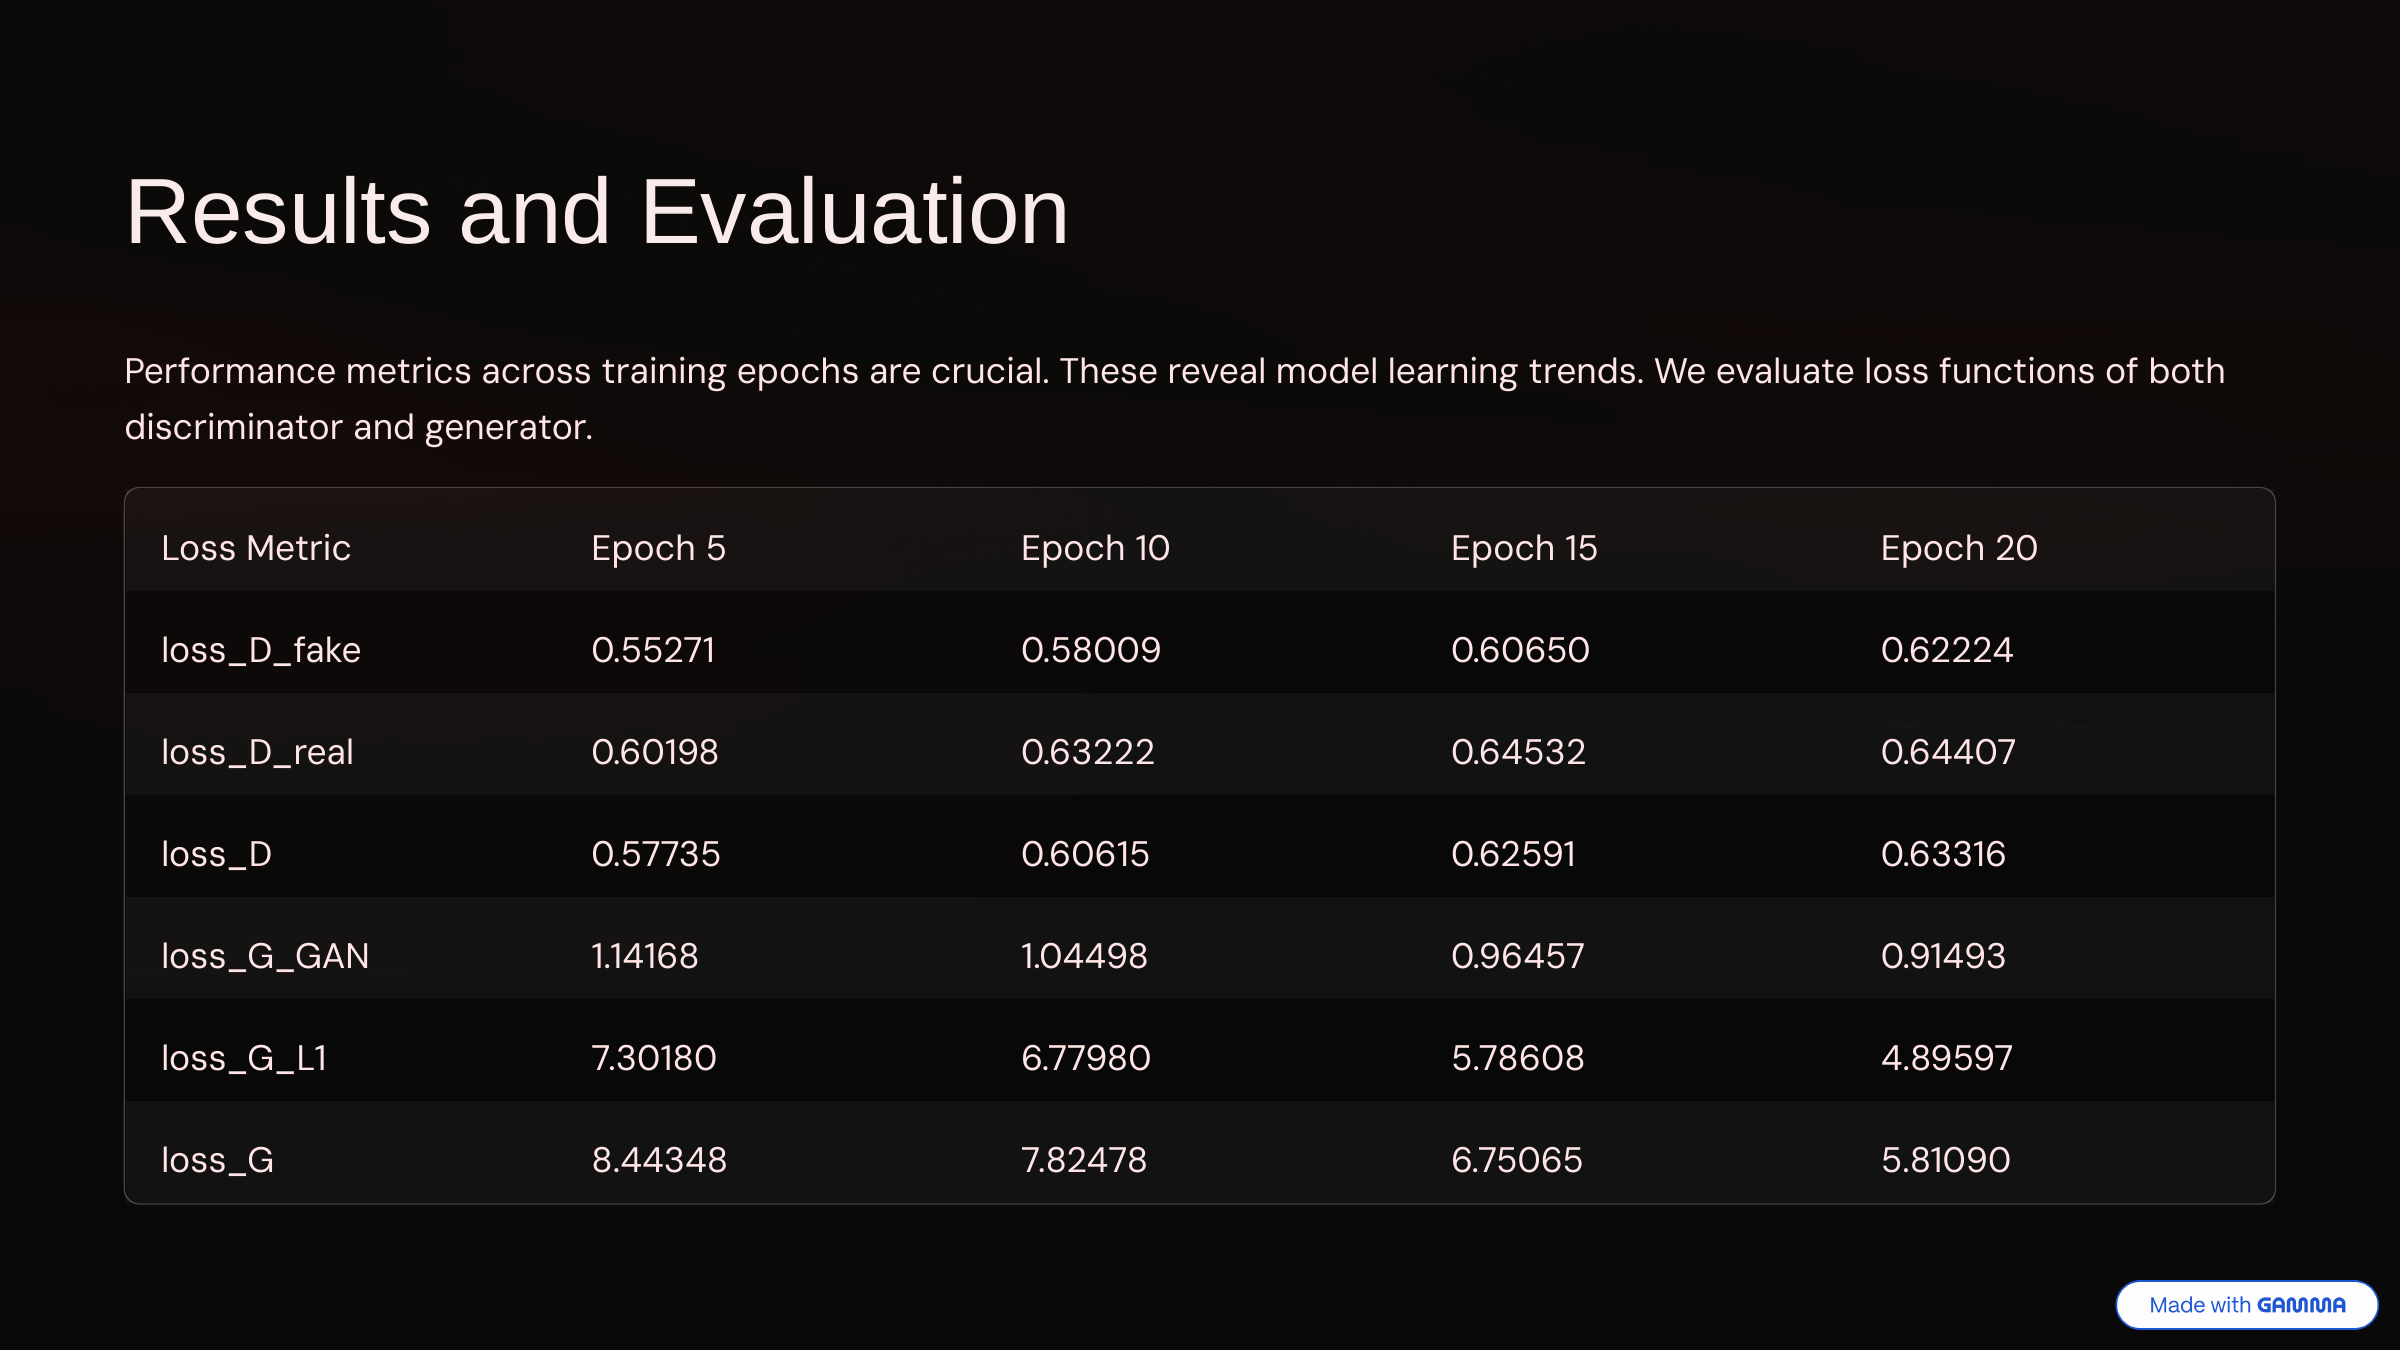

Results and Evaluation
Performance metrics across training epochs are crucial. These reveal model learning trends. We evaluate loss functions of both discriminator and generator.

Loss Metric
Epoch 5
Epoch 10
Epoch 15
Epoch 20

loss_D_fake
0.55271
0.58009
0.60650
0.62224

loss_D_real
0.60198
0.63222
0.64532
0.64407

loss_D
0.57735
0.60615
0.62591
0.63316

loss_G_GAN
1.14168
1.04498
0.96457
0.91493

loss_G_L1
7.30180
6.77980
5.78608
4.89597

loss_G
8.44348
7.82478
6.75065
5.81090